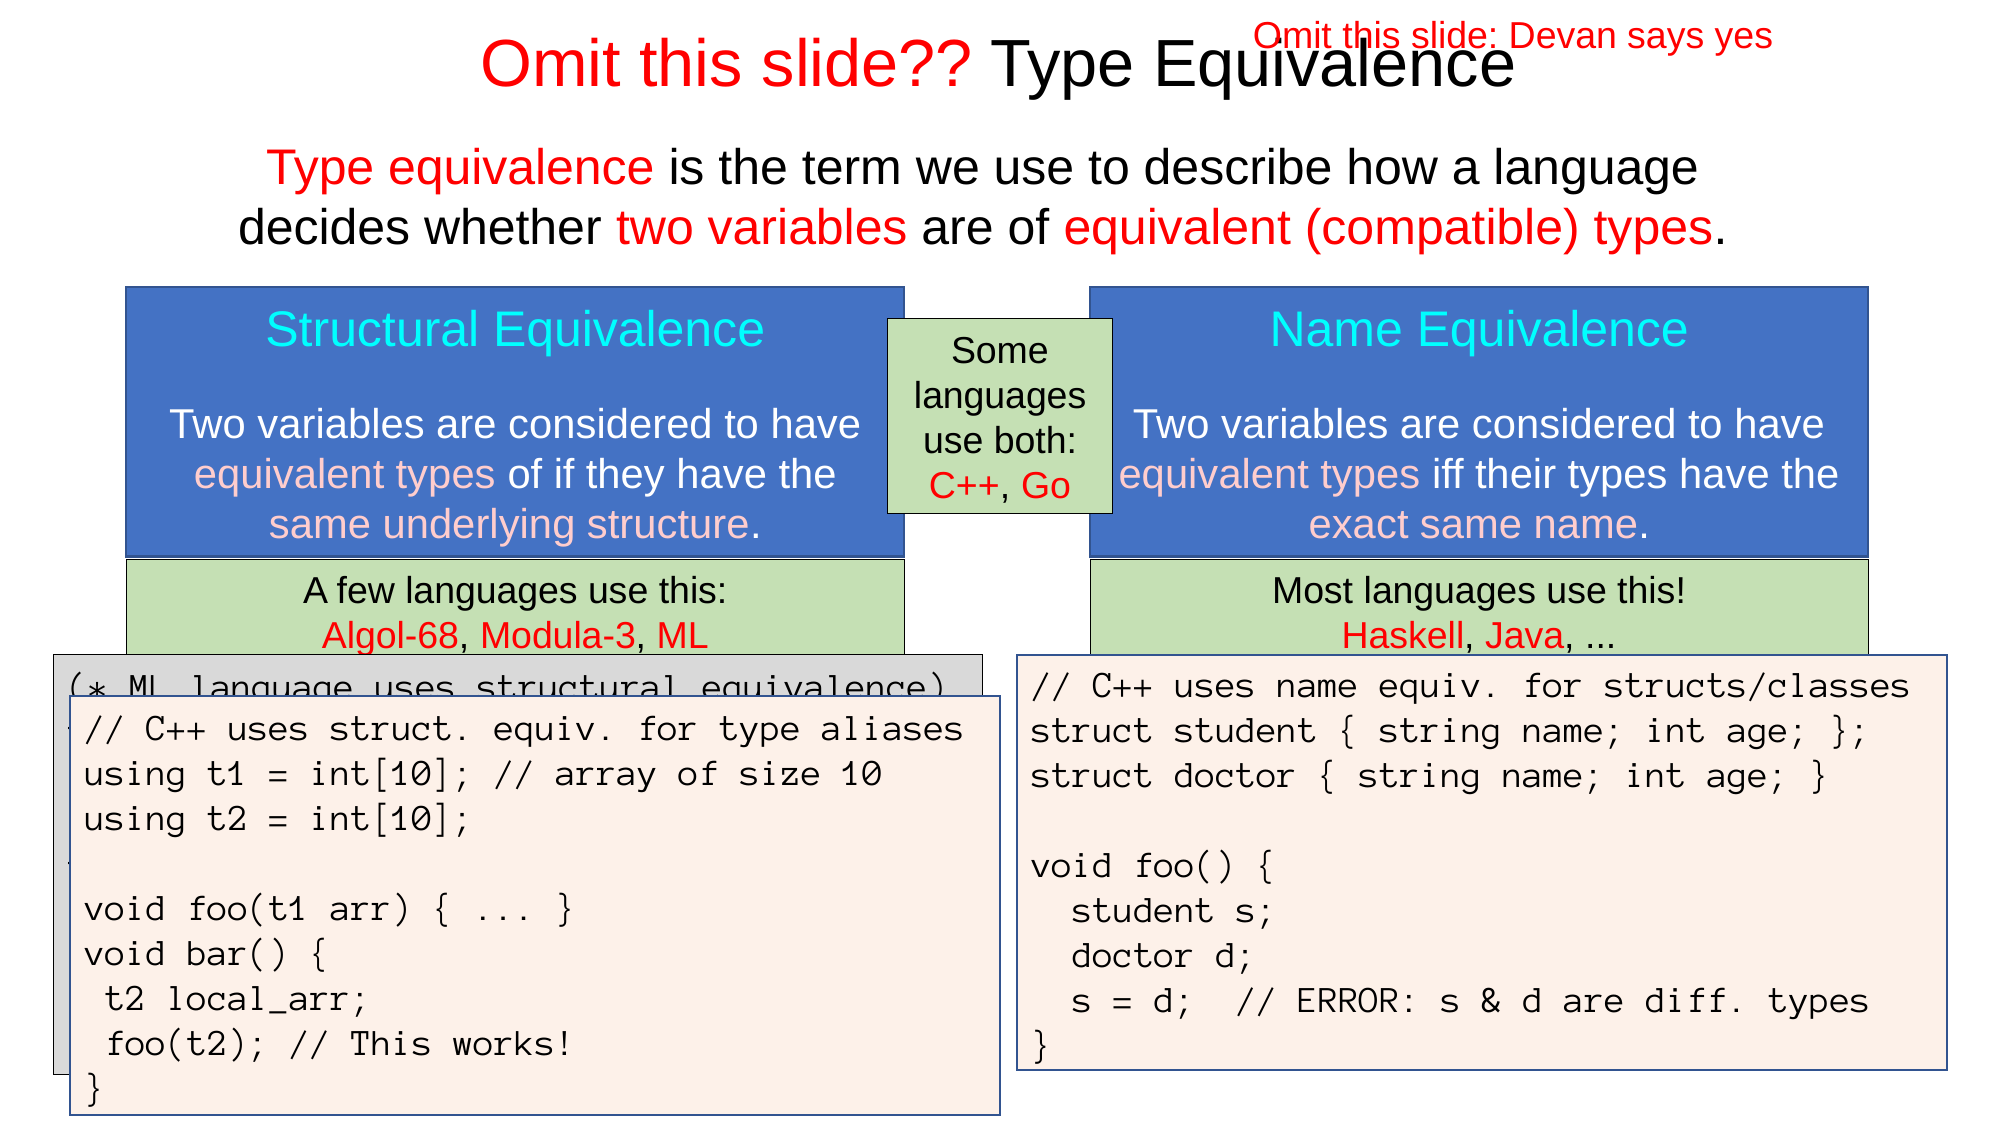

# Omit this slide?? Type Equivalence
Omit this slide: Devan says yes
Type equivalence is the term we use to describe how a language decides whether two variables are of equivalent (compatible) types.
Structural Equivalence

Two variables are considered to have equivalent types of if they have the same underlying structure.
Name Equivalence

Two variables are considered to have equivalent types iff their types have the exact same name.
Some languages use both:
C++, Go
A few languages use this:
Algol-68, Modula-3, ML
Most languages use this!
Haskell, Java, ...
(* ML language uses structural equivalence)
type student = {
 name : string , age : string
}
type doctor = {
 name : string , age : string
}
(* student & doctor variables can be used interchangeably in ML!*)
// C++ uses name equiv. for structs/classes
struct student { string name; int age; };
struct doctor { string name; int age; }

void foo() {
  student s;
  doctor d;
  s = d;  // ERROR: s & d are diff. types
}
// C++ uses struct. equiv. for type aliases
using t1 = int[10]; // array of size 10
using t2 = int[10];

void foo(t1 arr) { ... }
void bar() {
 t2 local_arr;
 foo(t2); // This works!
}